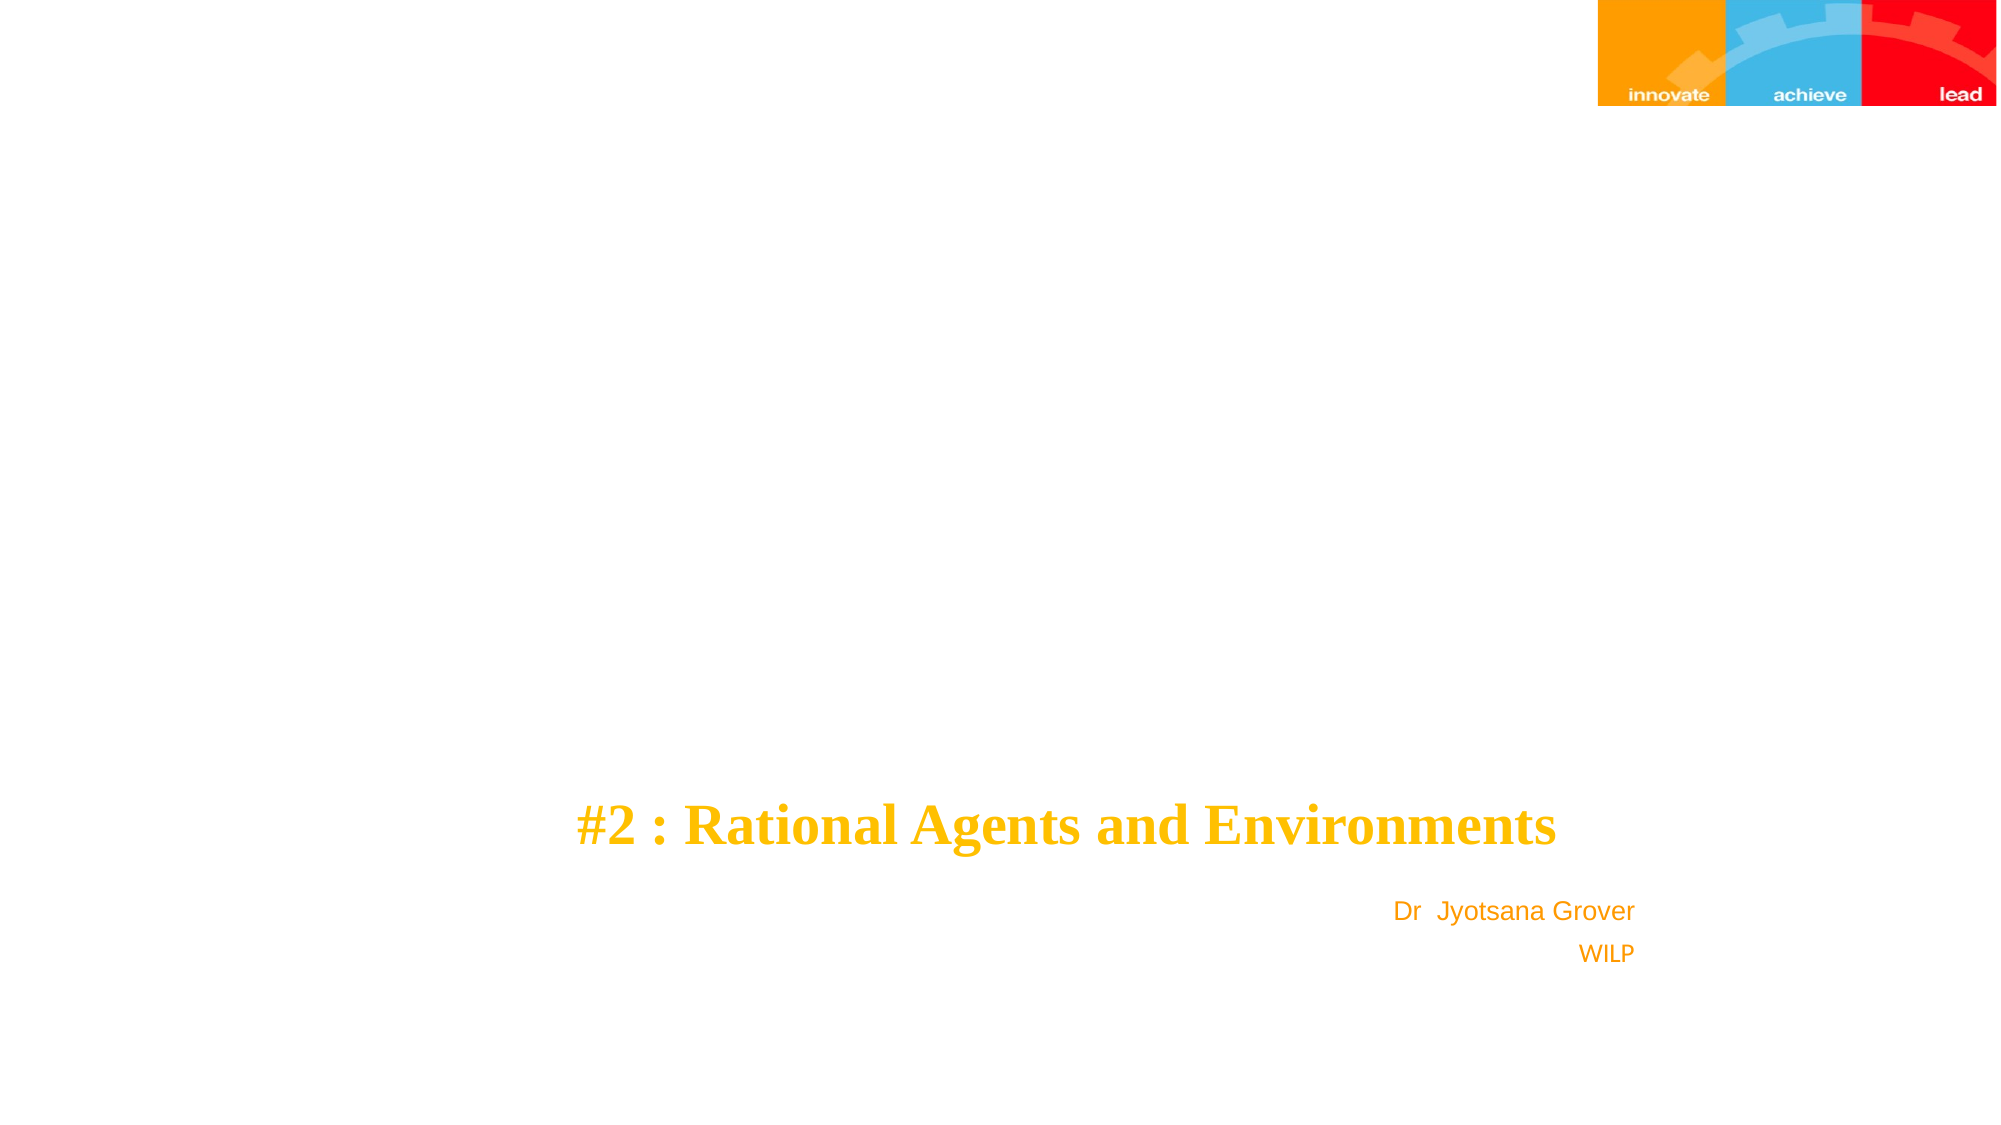

DSE CL557 - Artificial & Computational Intelligence
#2 : Rational Agents and Environments
Dr  Jyotsana Grover
WILP